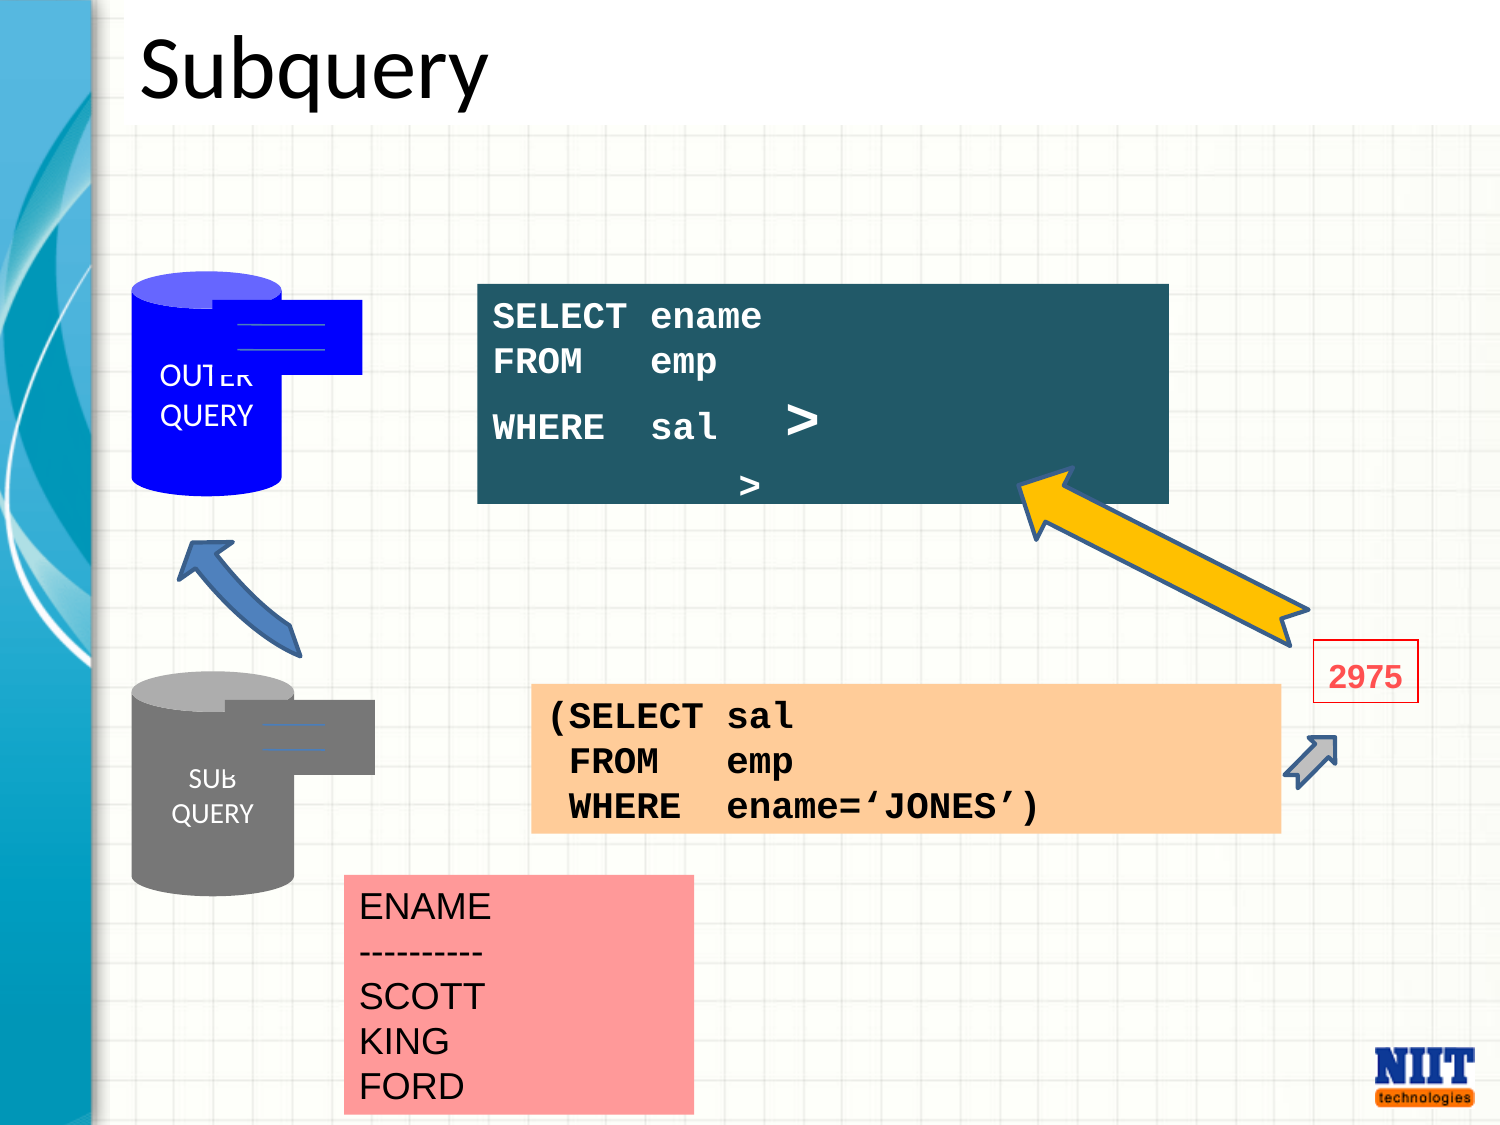

# Subquery

OUTER QUERY
SELECT ename
FROM   emp
WHERE  sal   >

>

2975
SUB QUERY
(SELECT sal
 FROM   emp
 WHERE  ename=‘JONES’)

ENAME
----------
SCOTT
KING
FORD